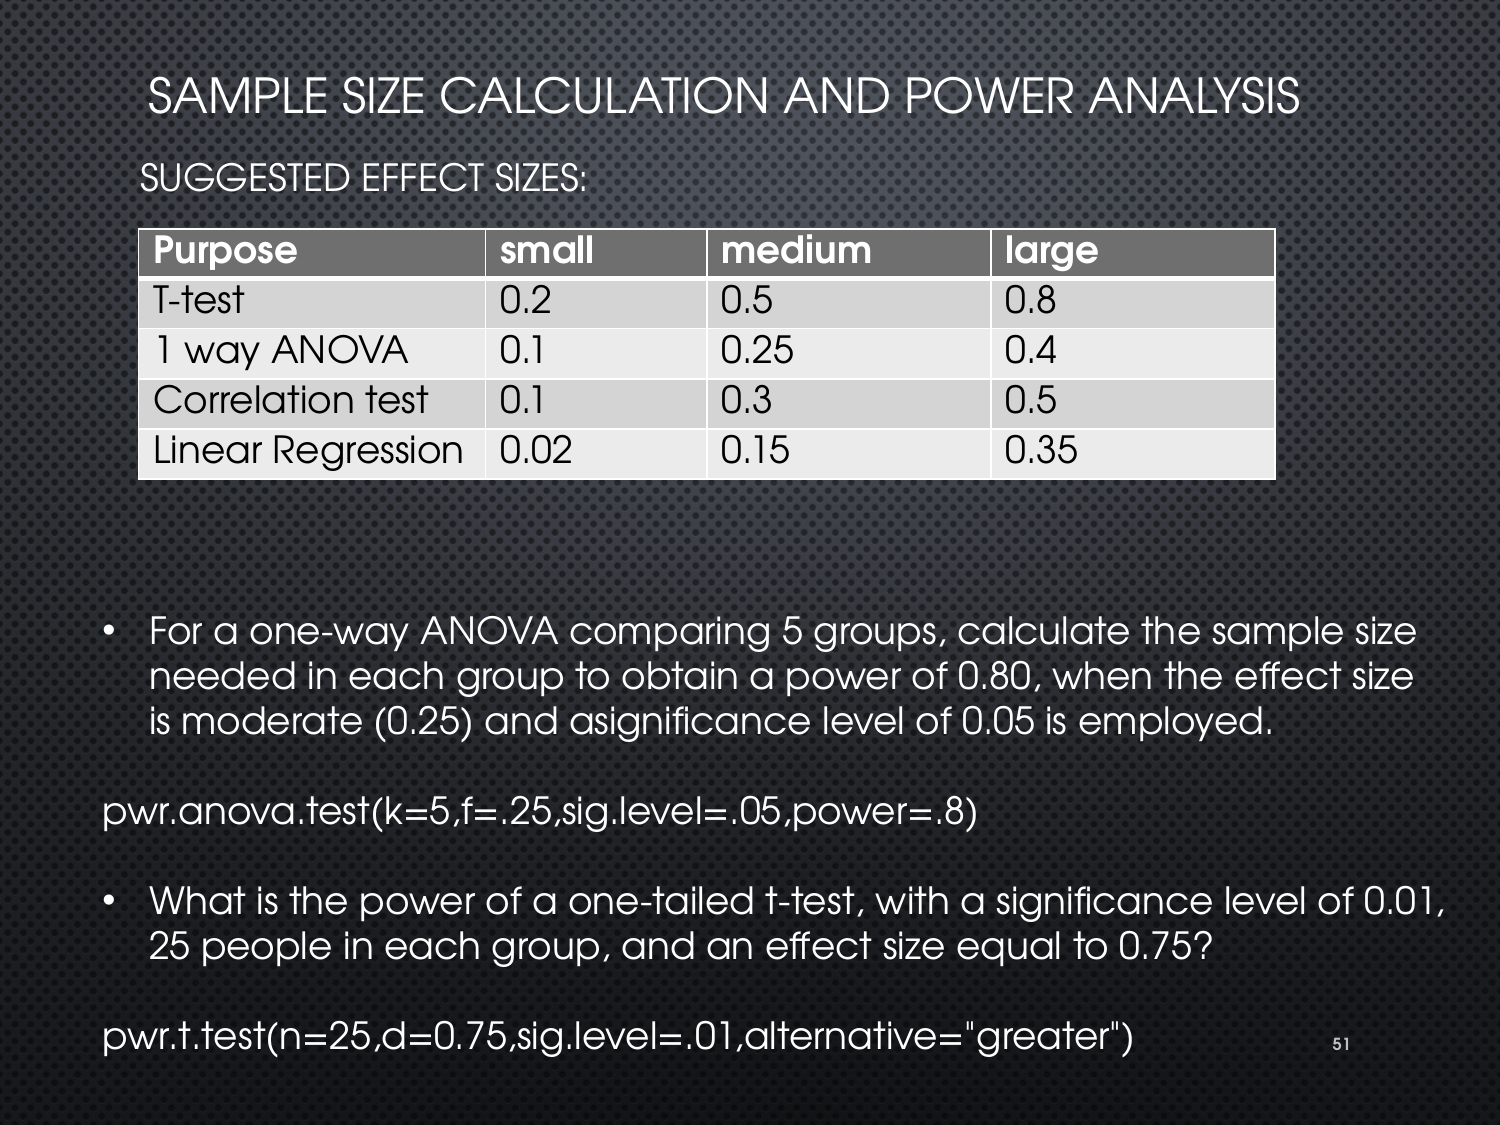

# Sample size calculation and power analysis
Suggested effect sizes:

| Purpose | small | medium | large |
| --- | --- | --- | --- |
| T-test | 0.2 | 0.5 | 0.8 |
| 1 way ANOVA | 0.1 | 0.25 | 0.4 |
| Correlation test | 0.1 | 0.3 | 0.5 |
| Linear Regression | 0.02 | 0.15 | 0.35 |
For a one-way ANOVA comparing 5 groups, calculate the sample size needed in each group to obtain a power of 0.80, when the effect size is moderate (0.25) and asignificance level of 0.05 is employed.
pwr.anova.test(k=5,f=.25,sig.level=.05,power=.8)

What is the power of a one-tailed t-test, with a significance level of 0.01, 25 people in each group, and an effect size equal to 0.75?

pwr.t.test(n=25,d=0.75,sig.level=.01,alternative="greater")
51